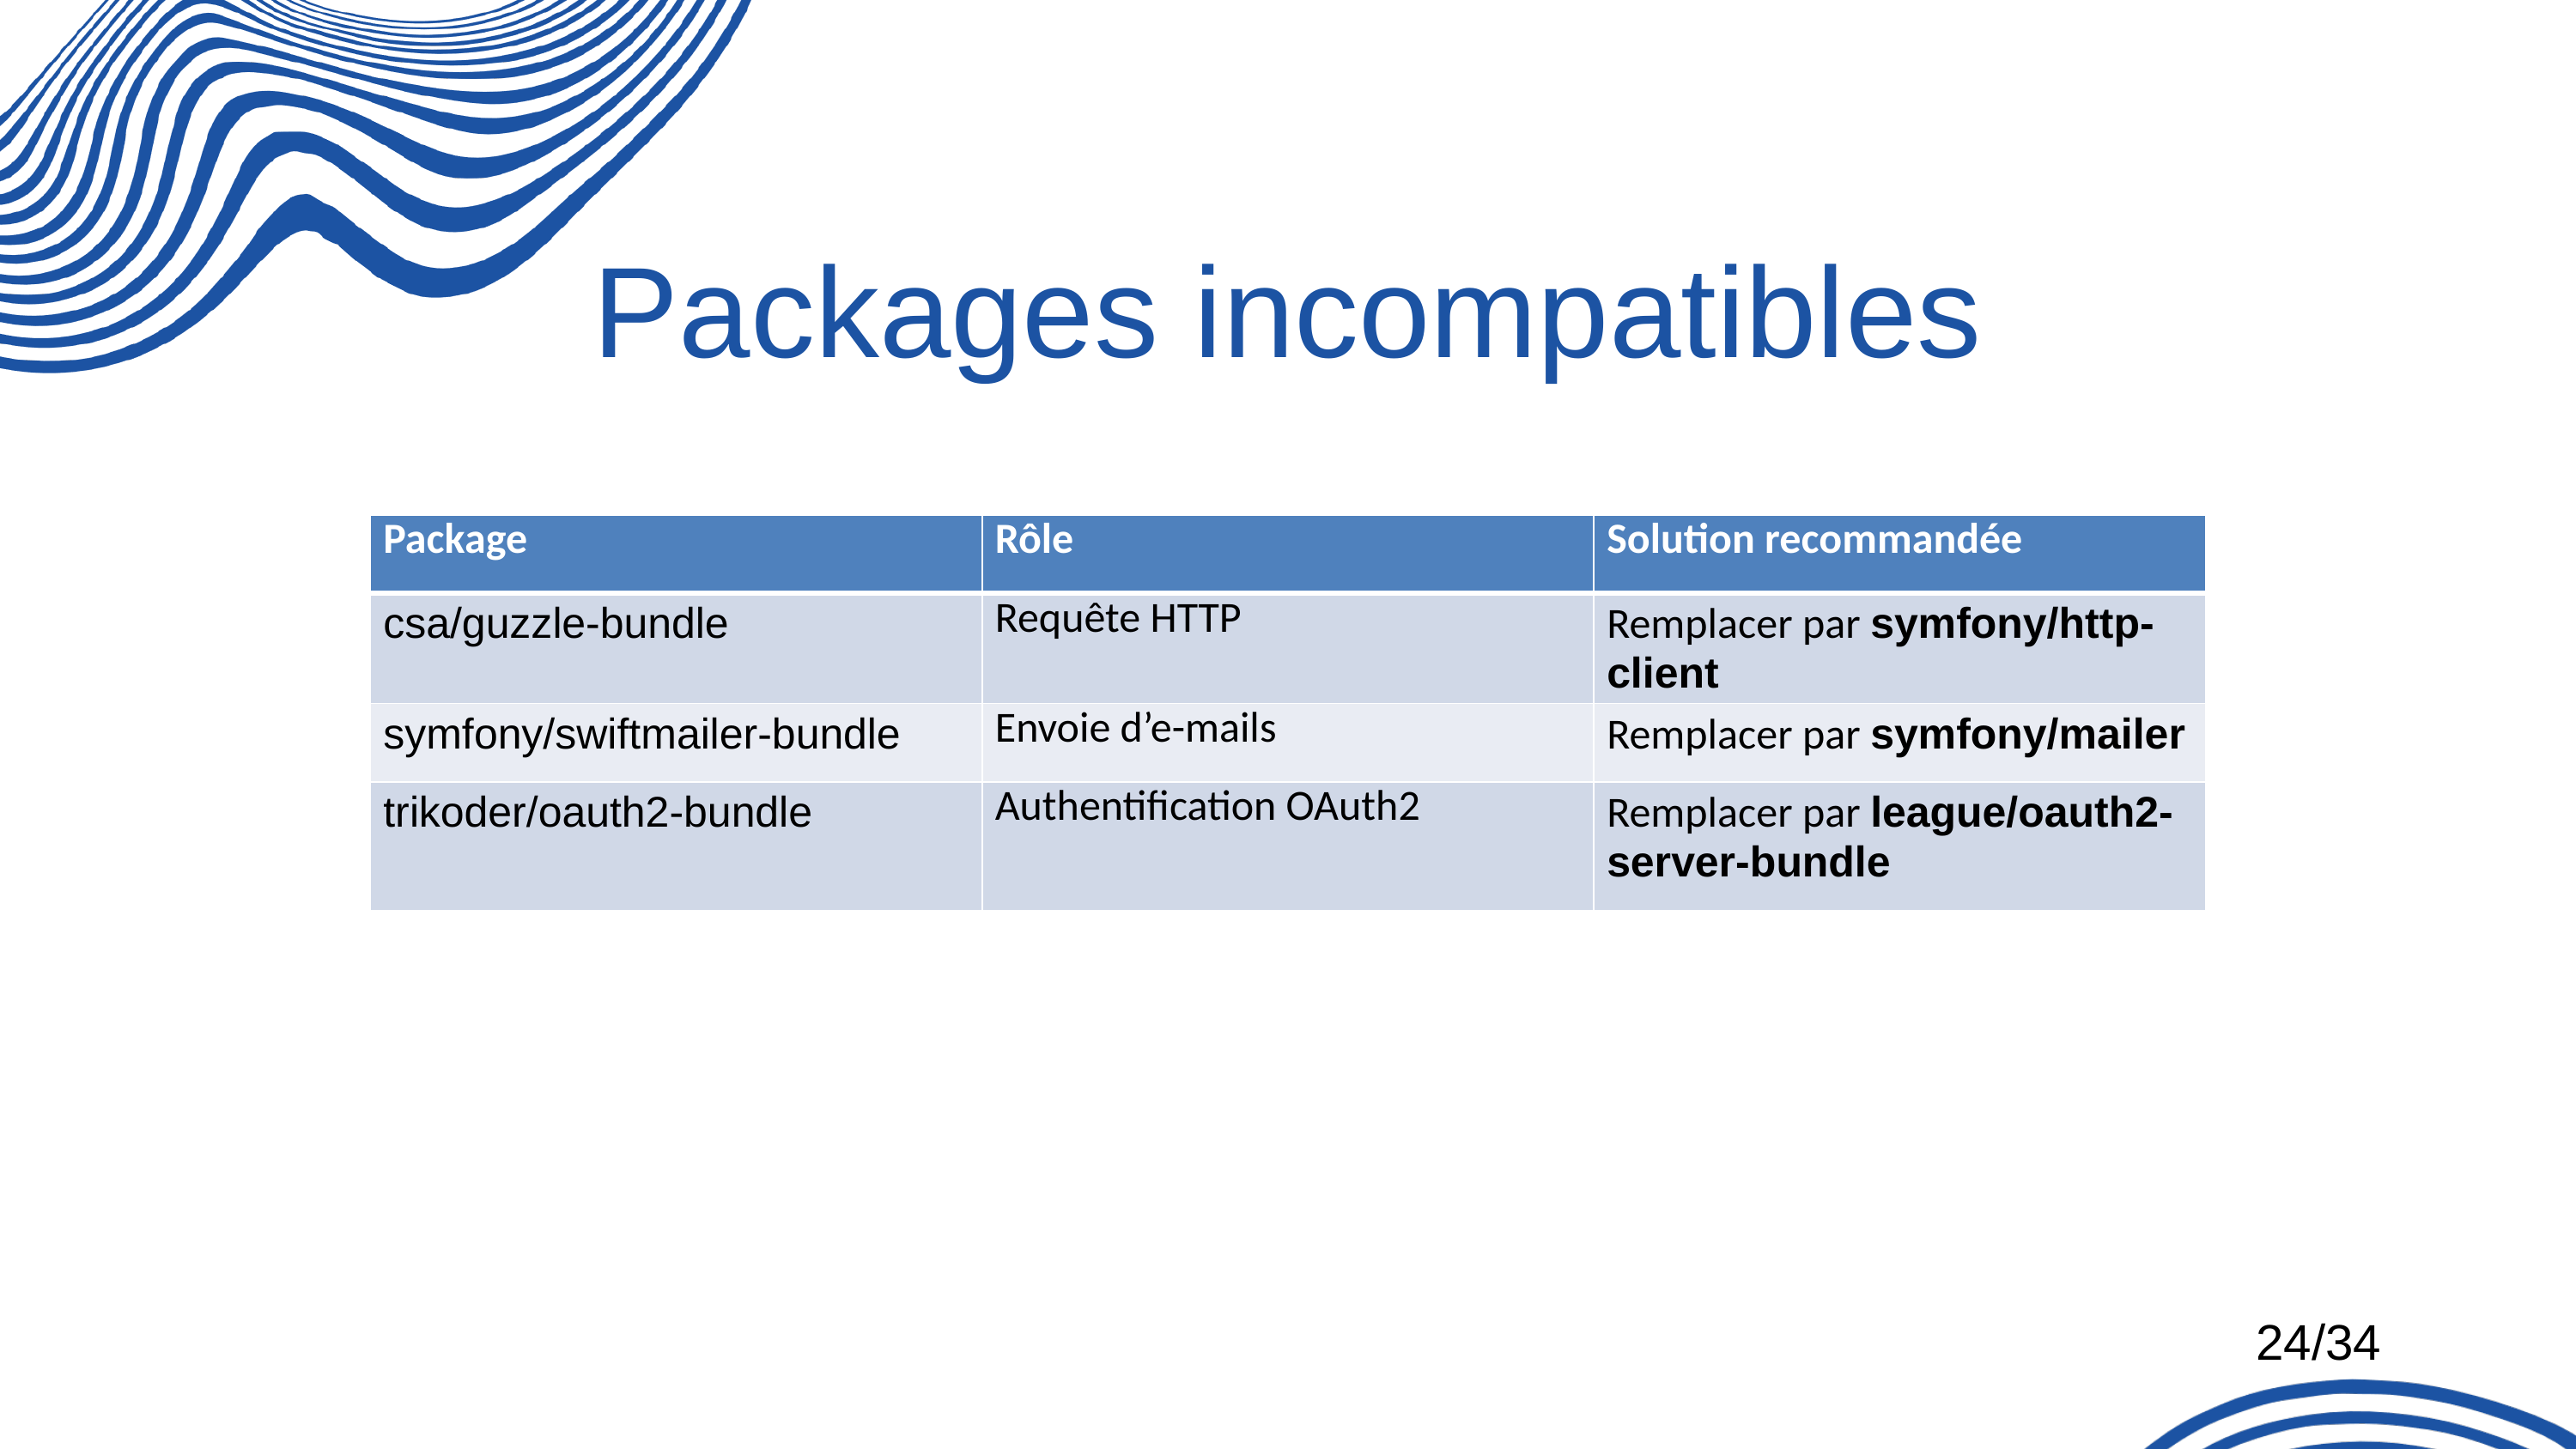

Packages incompatibles
| Package | Rôle | Solution recommandée |
| --- | --- | --- |
| csa/guzzle-bundle | Requête HTTP | Remplacer par symfony/http-client |
| symfony/swiftmailer-bundle | Envoie d’e-mails | Remplacer par symfony/mailer |
| trikoder/oauth2-bundle | Authentification OAuth2 | Remplacer par league/oauth2-server-bundle |
24/34